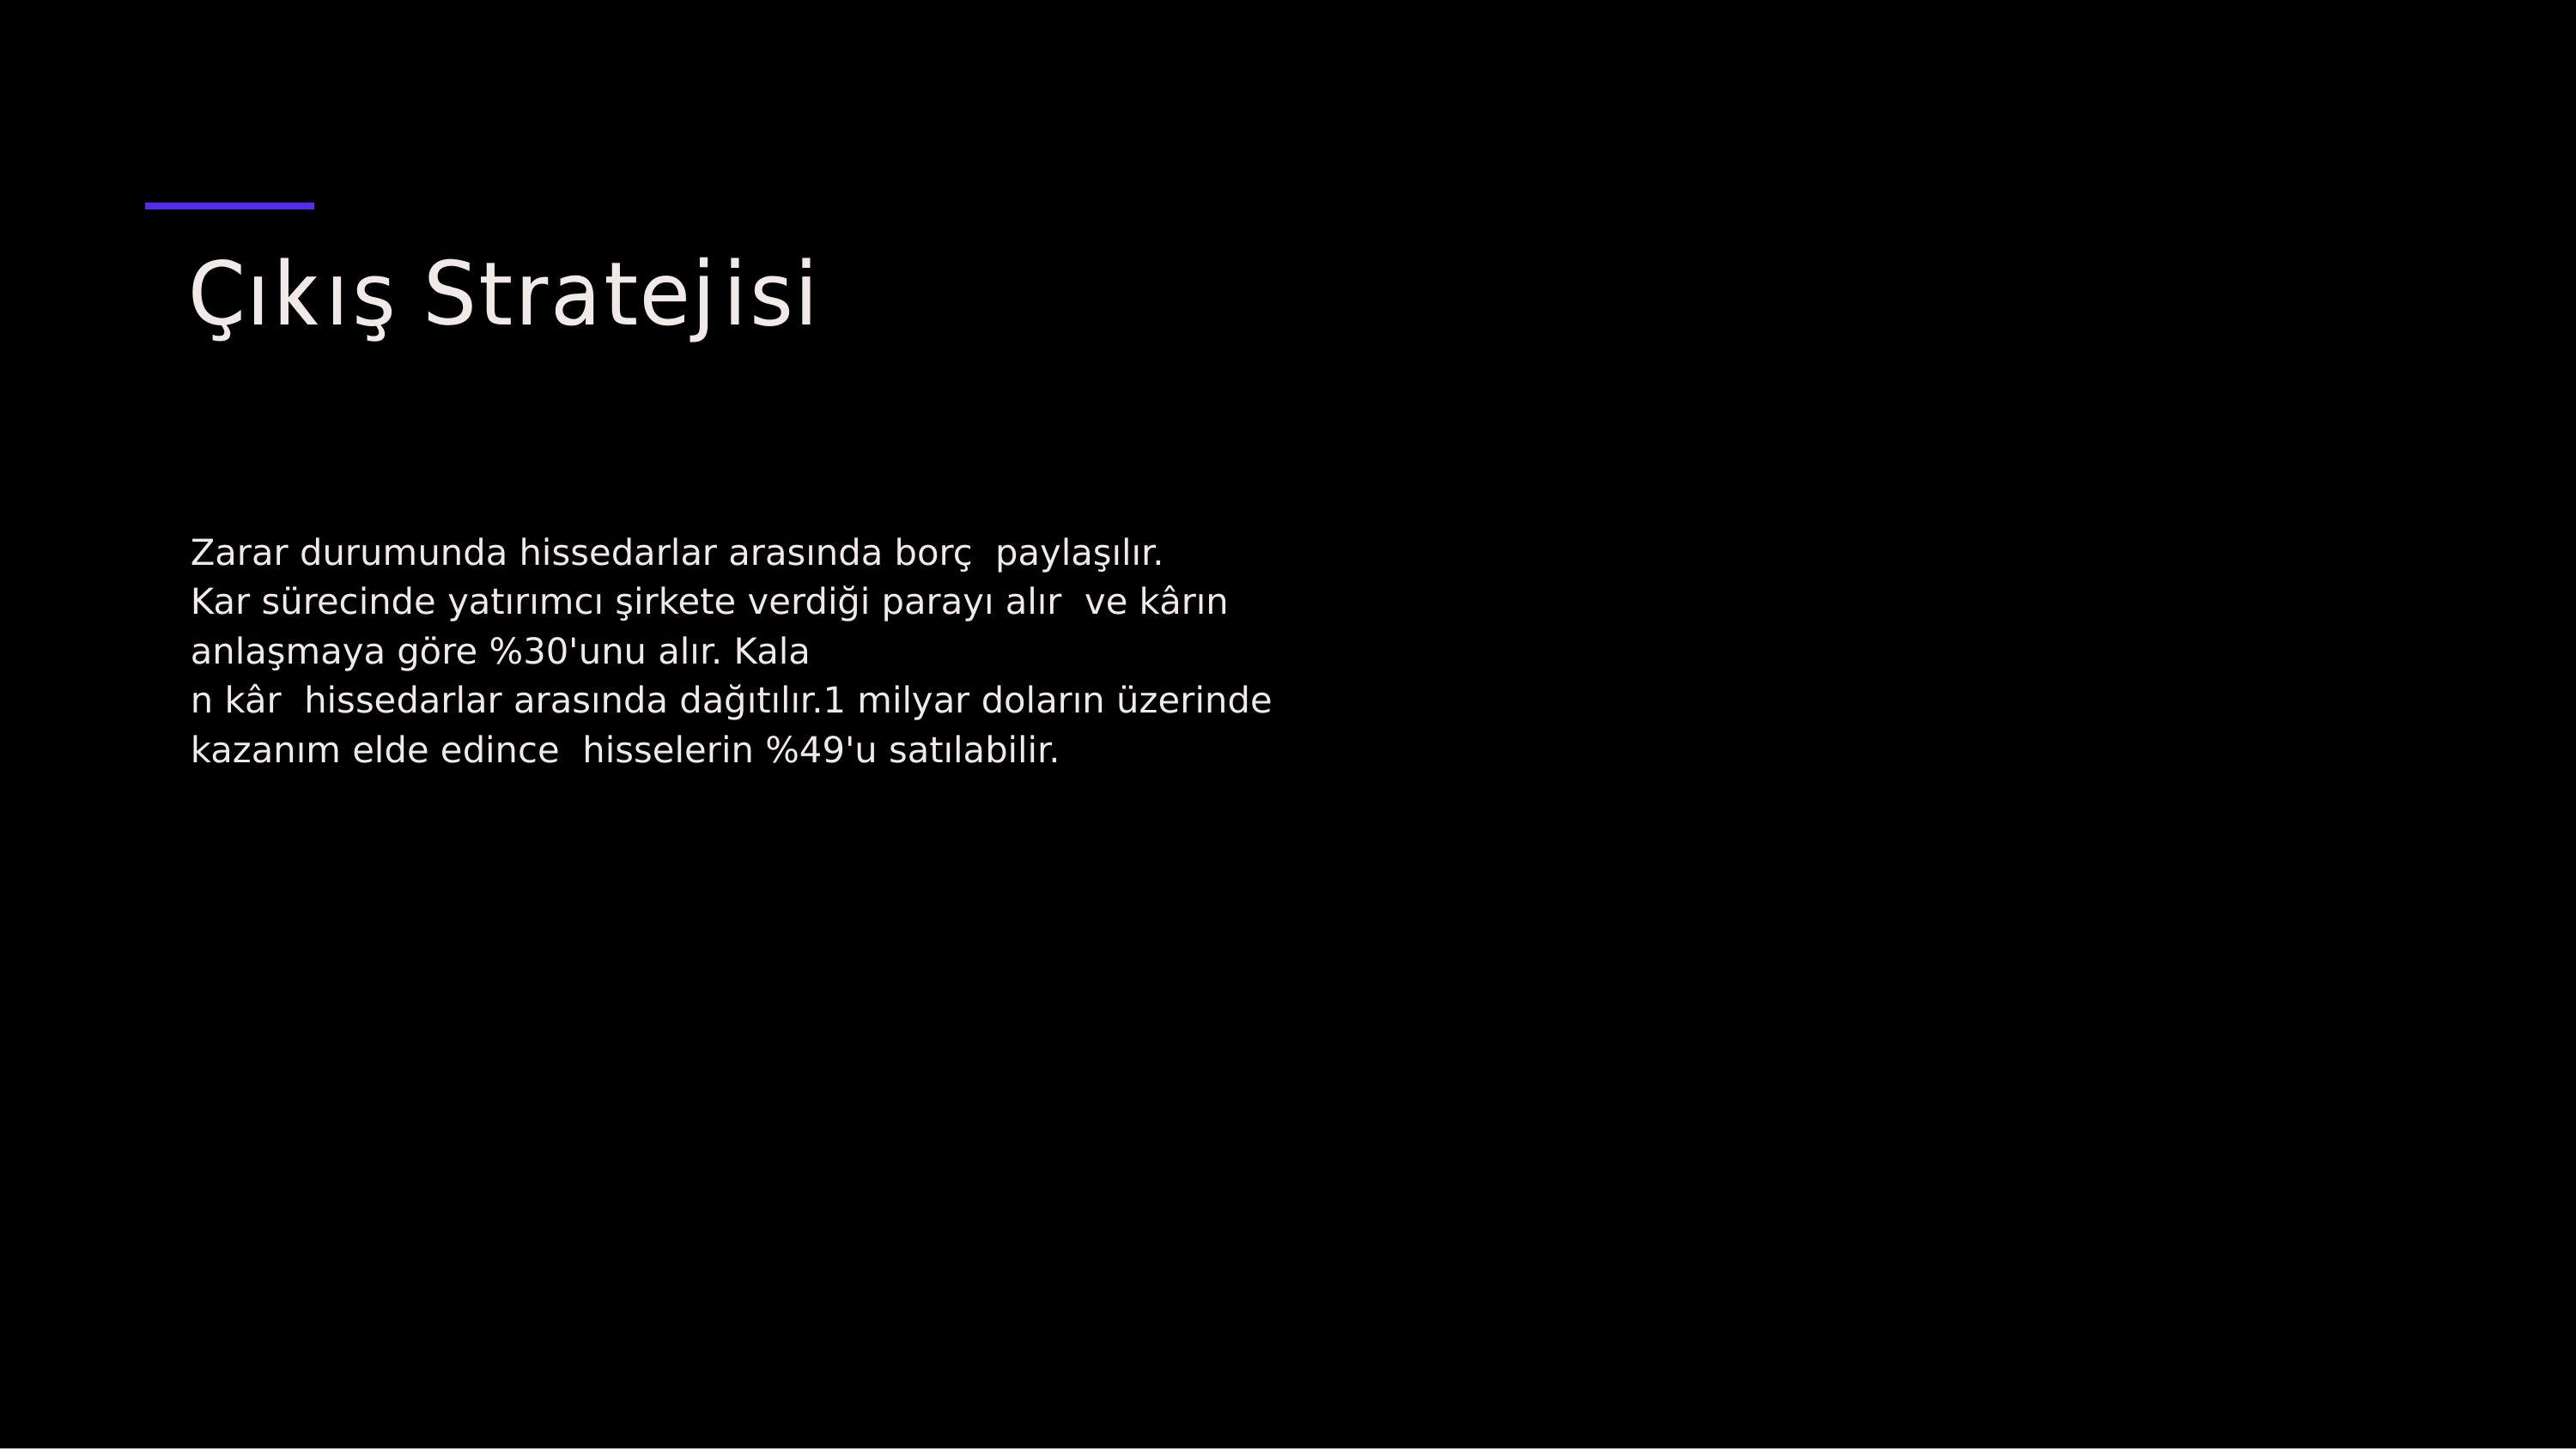

# Çıkış Stratejisi
Zarar durumunda hissedarlar arasında borç  paylaşılır.
Kar sürecinde yatırımcı şirkete verdiği parayı alır  ve kârın anlaşmaya göre %30'unu alır. Kala
n kâr  hissedarlar arasında dağıtılır.1 milyar doların üzerinde kazanım elde edince  hisselerin %49'u satılabilir.